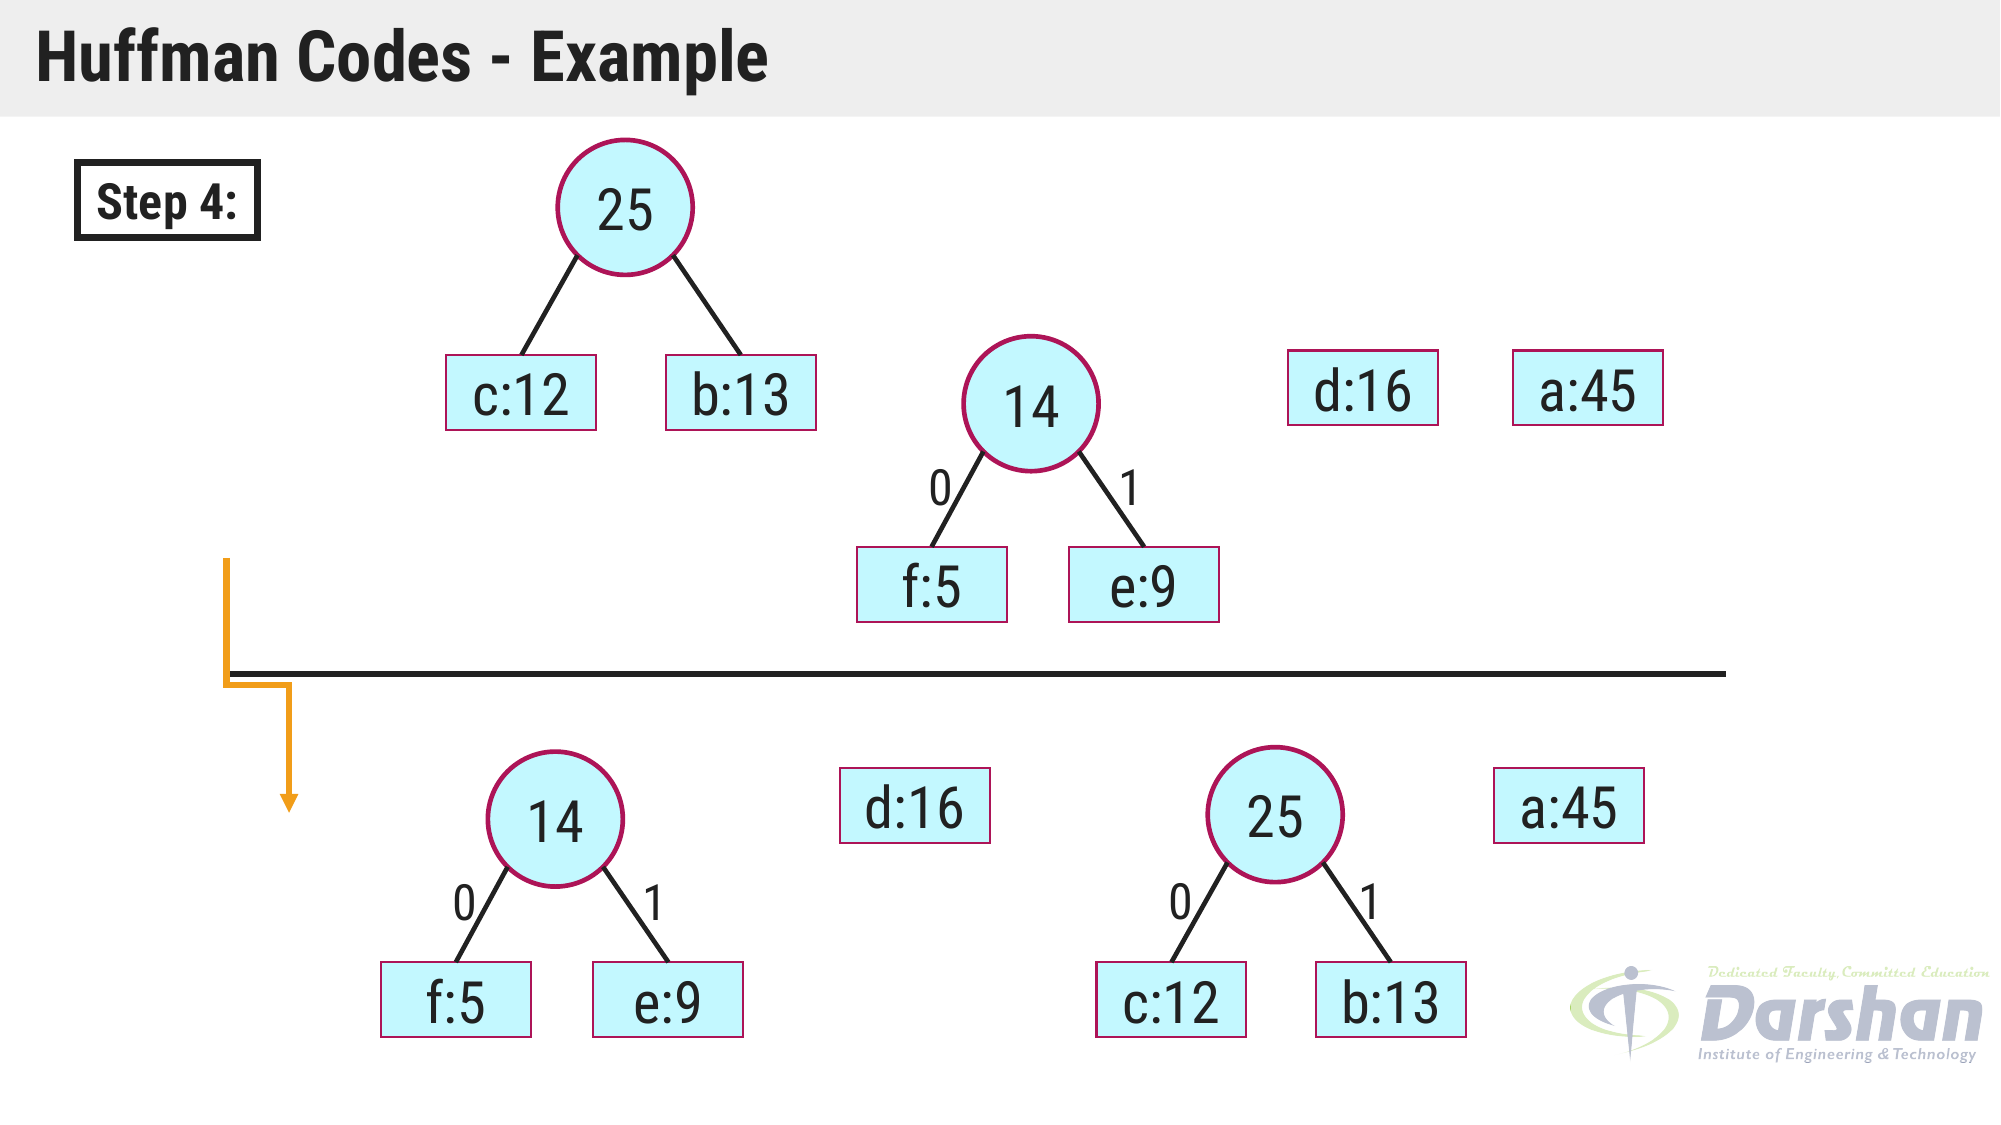

# Huffman Codes - Example
25
Step 4:
14
f:5
e:9
0
1
d:16
a:45
c:12
b:13
25
c:12
b:13
0
1
14
f:5
e:9
0
1
d:16
a:45